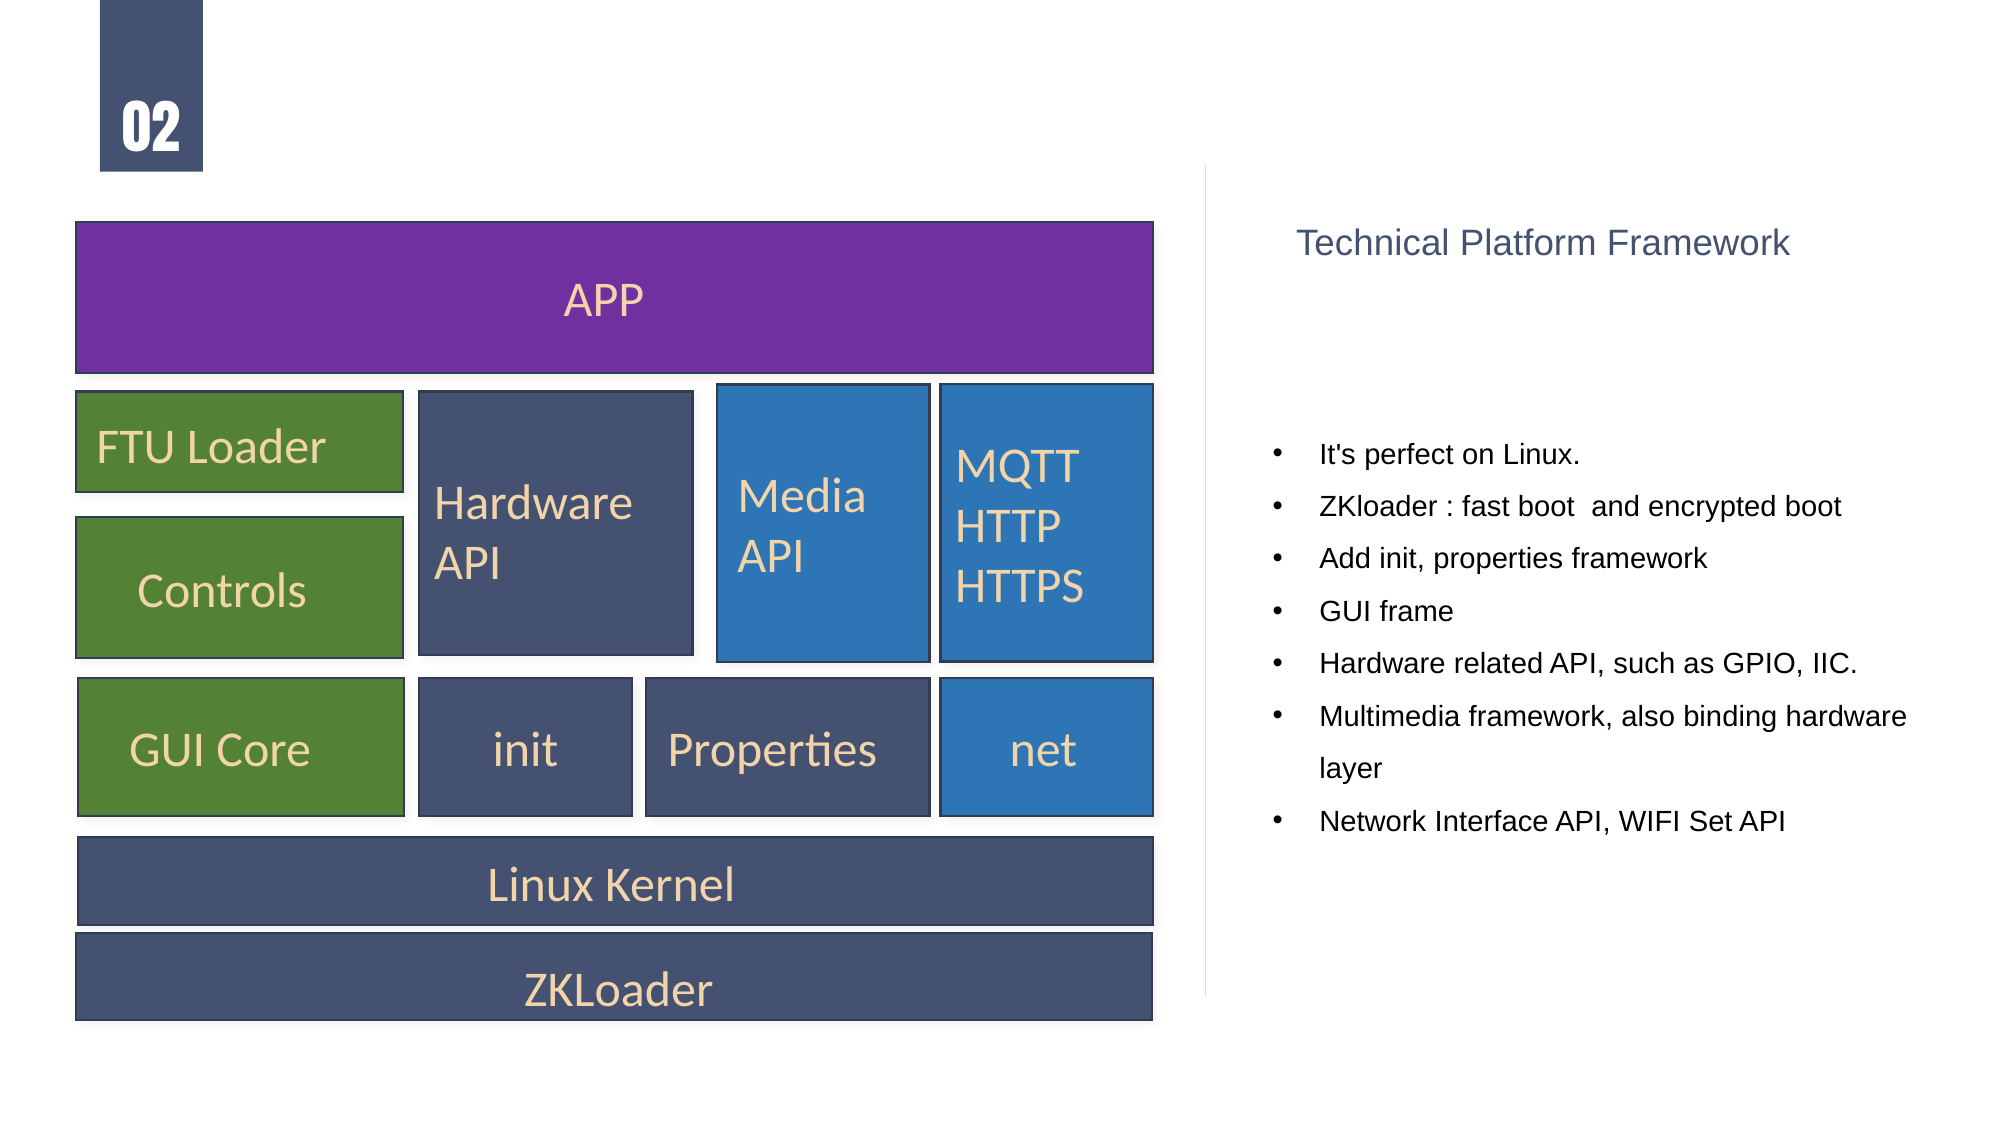

02
Technical Platform Framework

APP

FTU Loader
It's perfect on Linux.
ZKloader : fast boot  and encrypted boot
Add init, properties framework
GUI frame
Hardware related API, such as GPIO, IIC.
Multimedia framework, also binding hardware layer
Network Interface API, WIFI Set API
MQTT
HTTP
HTTPS
Media
API
Hardware API

Controls

init
Properties
GUI Core
net

Linux Kernel

ZKLoader